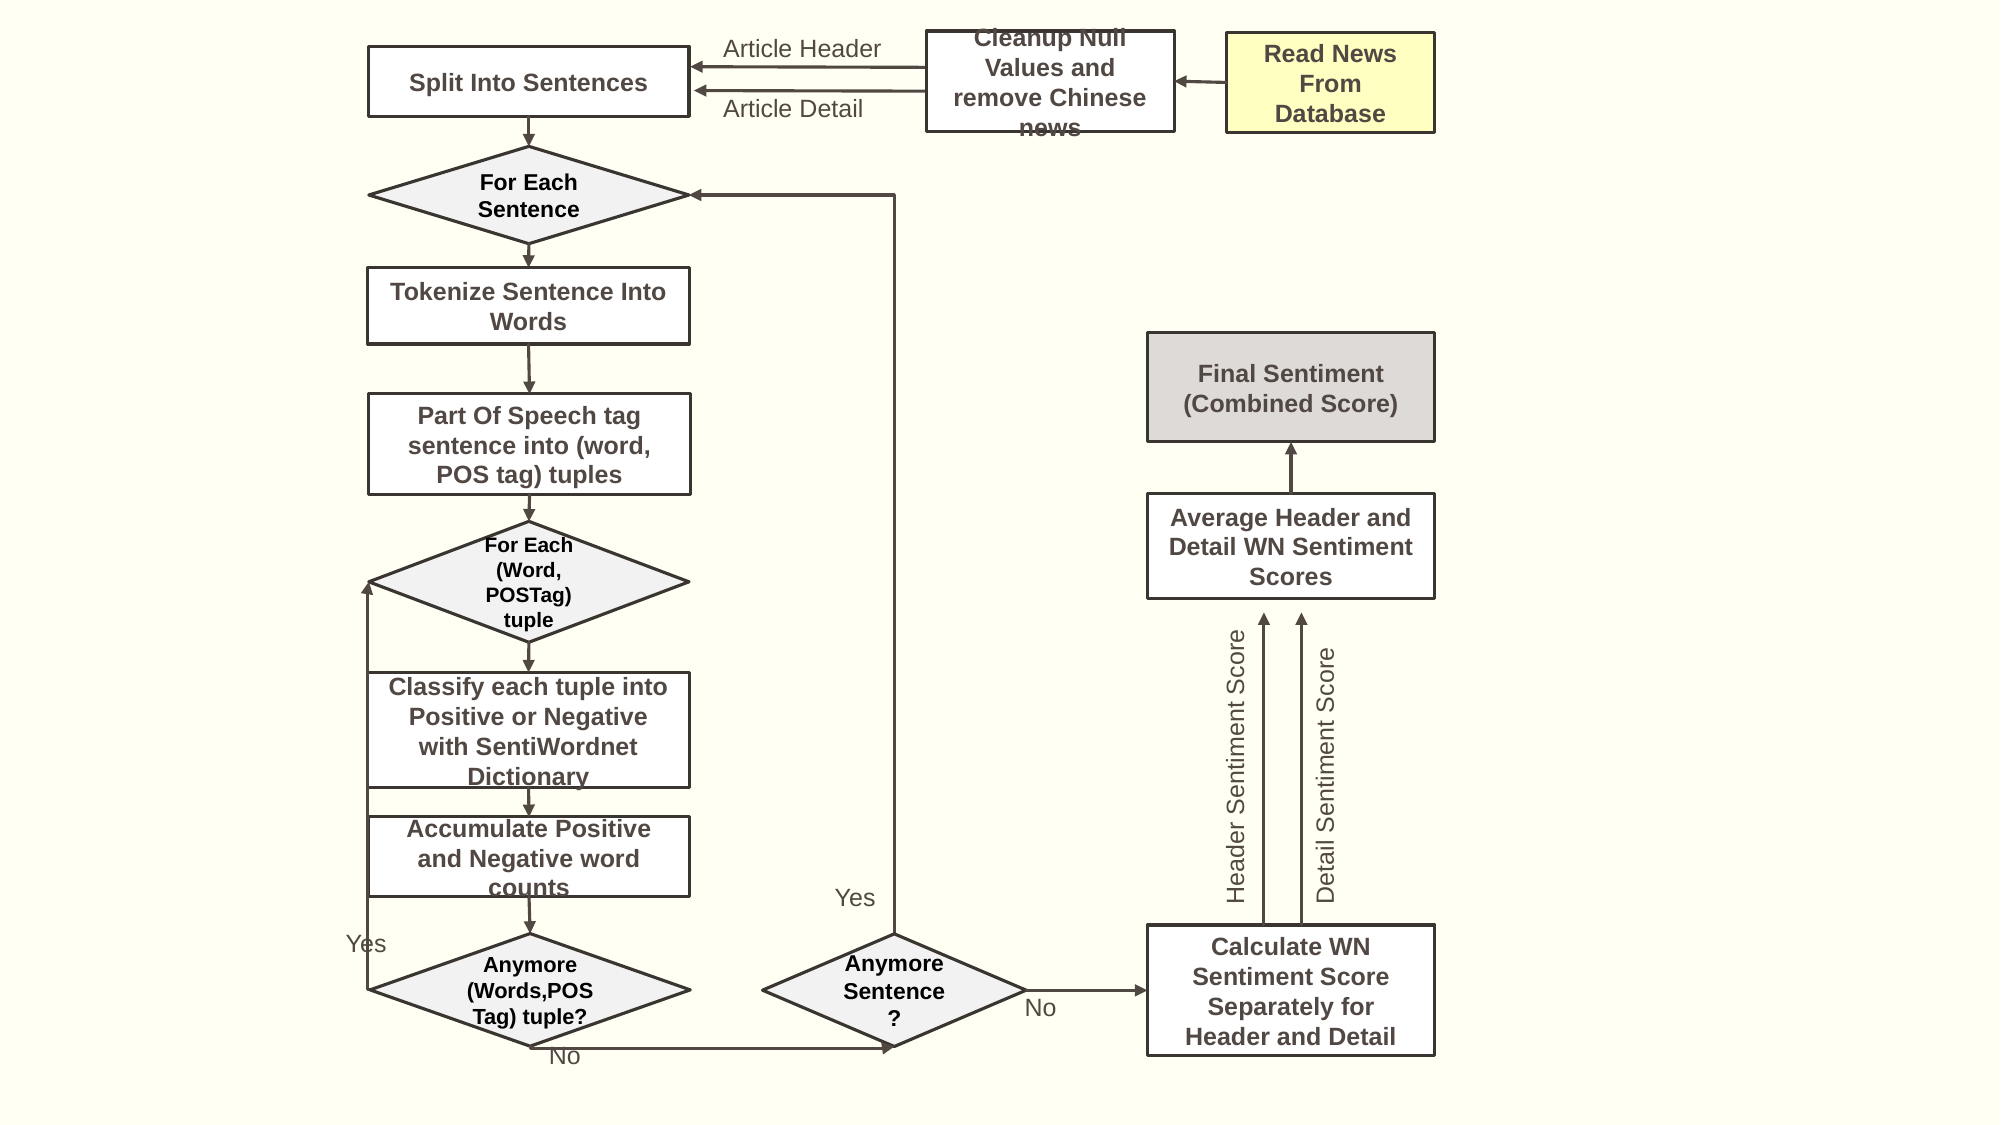

Article Header

Article Detail
Cleanup Null Values and remove Chinese news
Read News From Database
Split Into Sentences

For Each Sentence
Tokenize Sentence Into Words
Final Sentiment (Combined Score)
Part Of Speech tag sentence into (word, POS tag) tuples
Average Header and Detail WN Sentiment Scores
For Each (Word, POSTag) tuple
Classify each tuple into Positive or Negative with SentiWordnet Dictionary
Header Sentiment Score

Detail Sentiment Score
Accumulate Positive and Negative word counts
Yes
Yes
Calculate WN Sentiment Score Separately for Header and Detail
Anymore (Words,POSTag) tuple?
Anymore Sentence ?
No
No